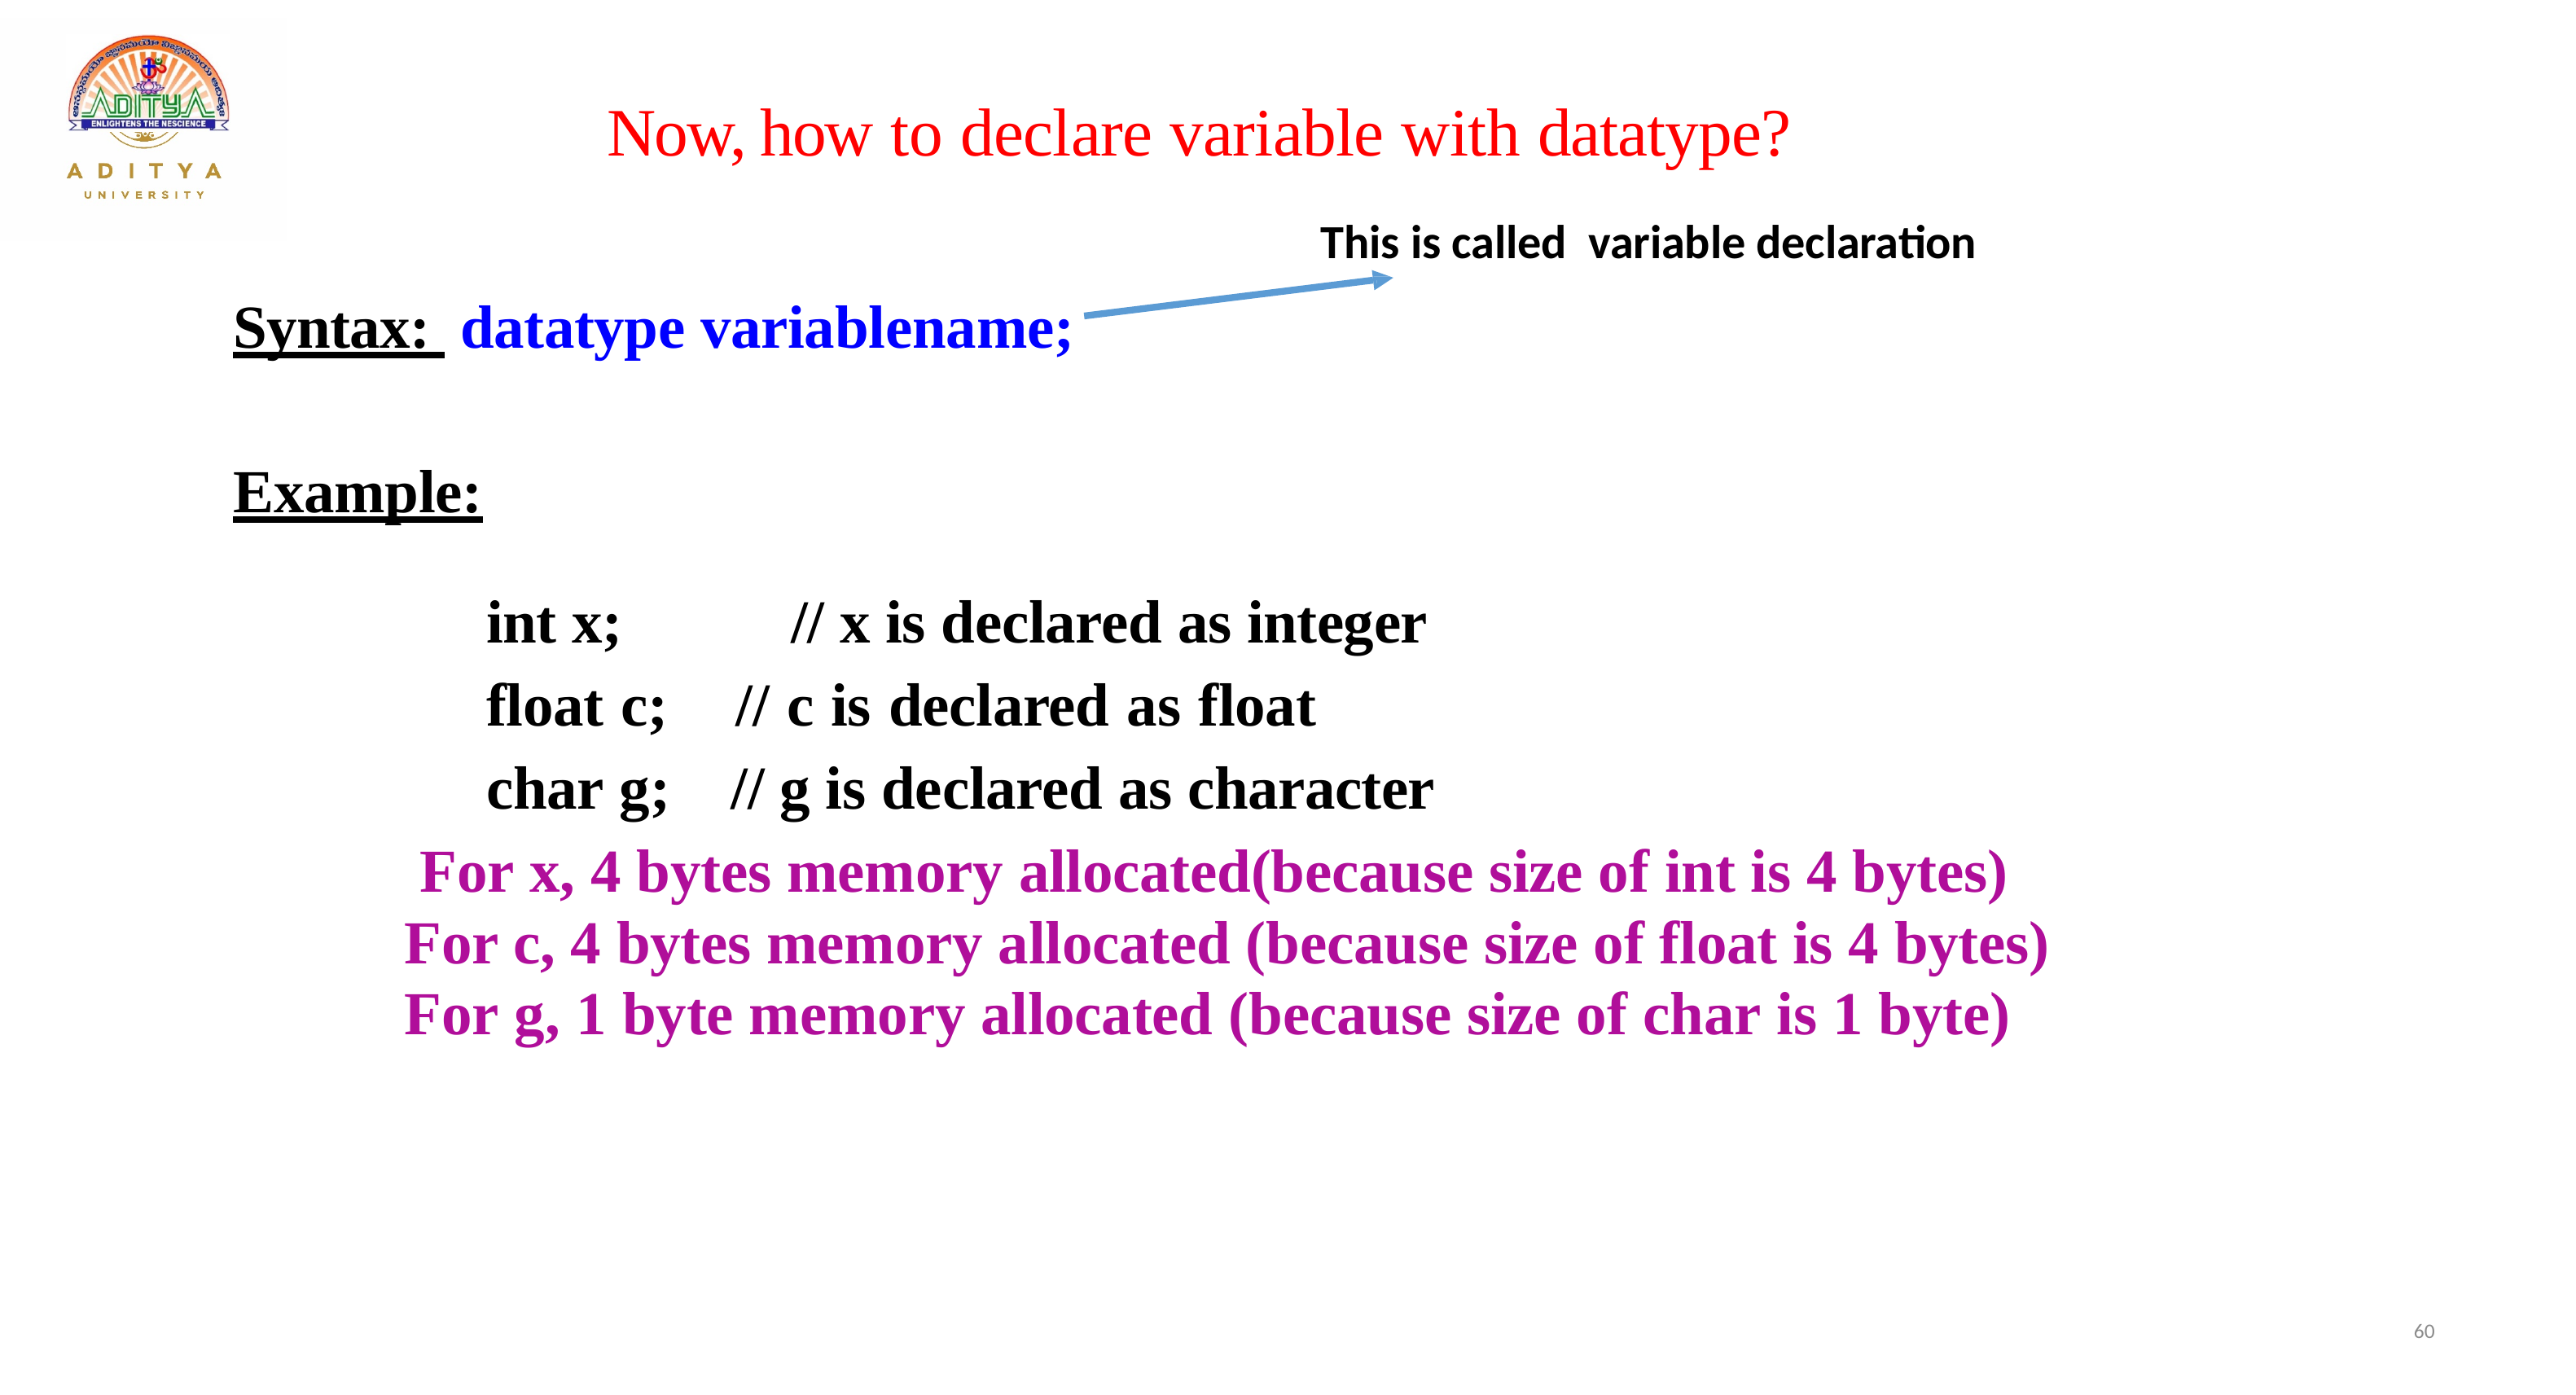

Now, how to declare variable with datatype?
This is called  variable declaration

Syntax:  datatype variablename;

Example:
int x;	     // x is declared as integer
float c;    // c is declared as float
char g;    // g is declared as character
For x, 4 bytes memory allocated(because size of int is 4 bytes)  For c, 4 bytes memory allocated (because size of float is 4 bytes)  For g, 1 byte memory allocated (because size of char is 1 byte)
60